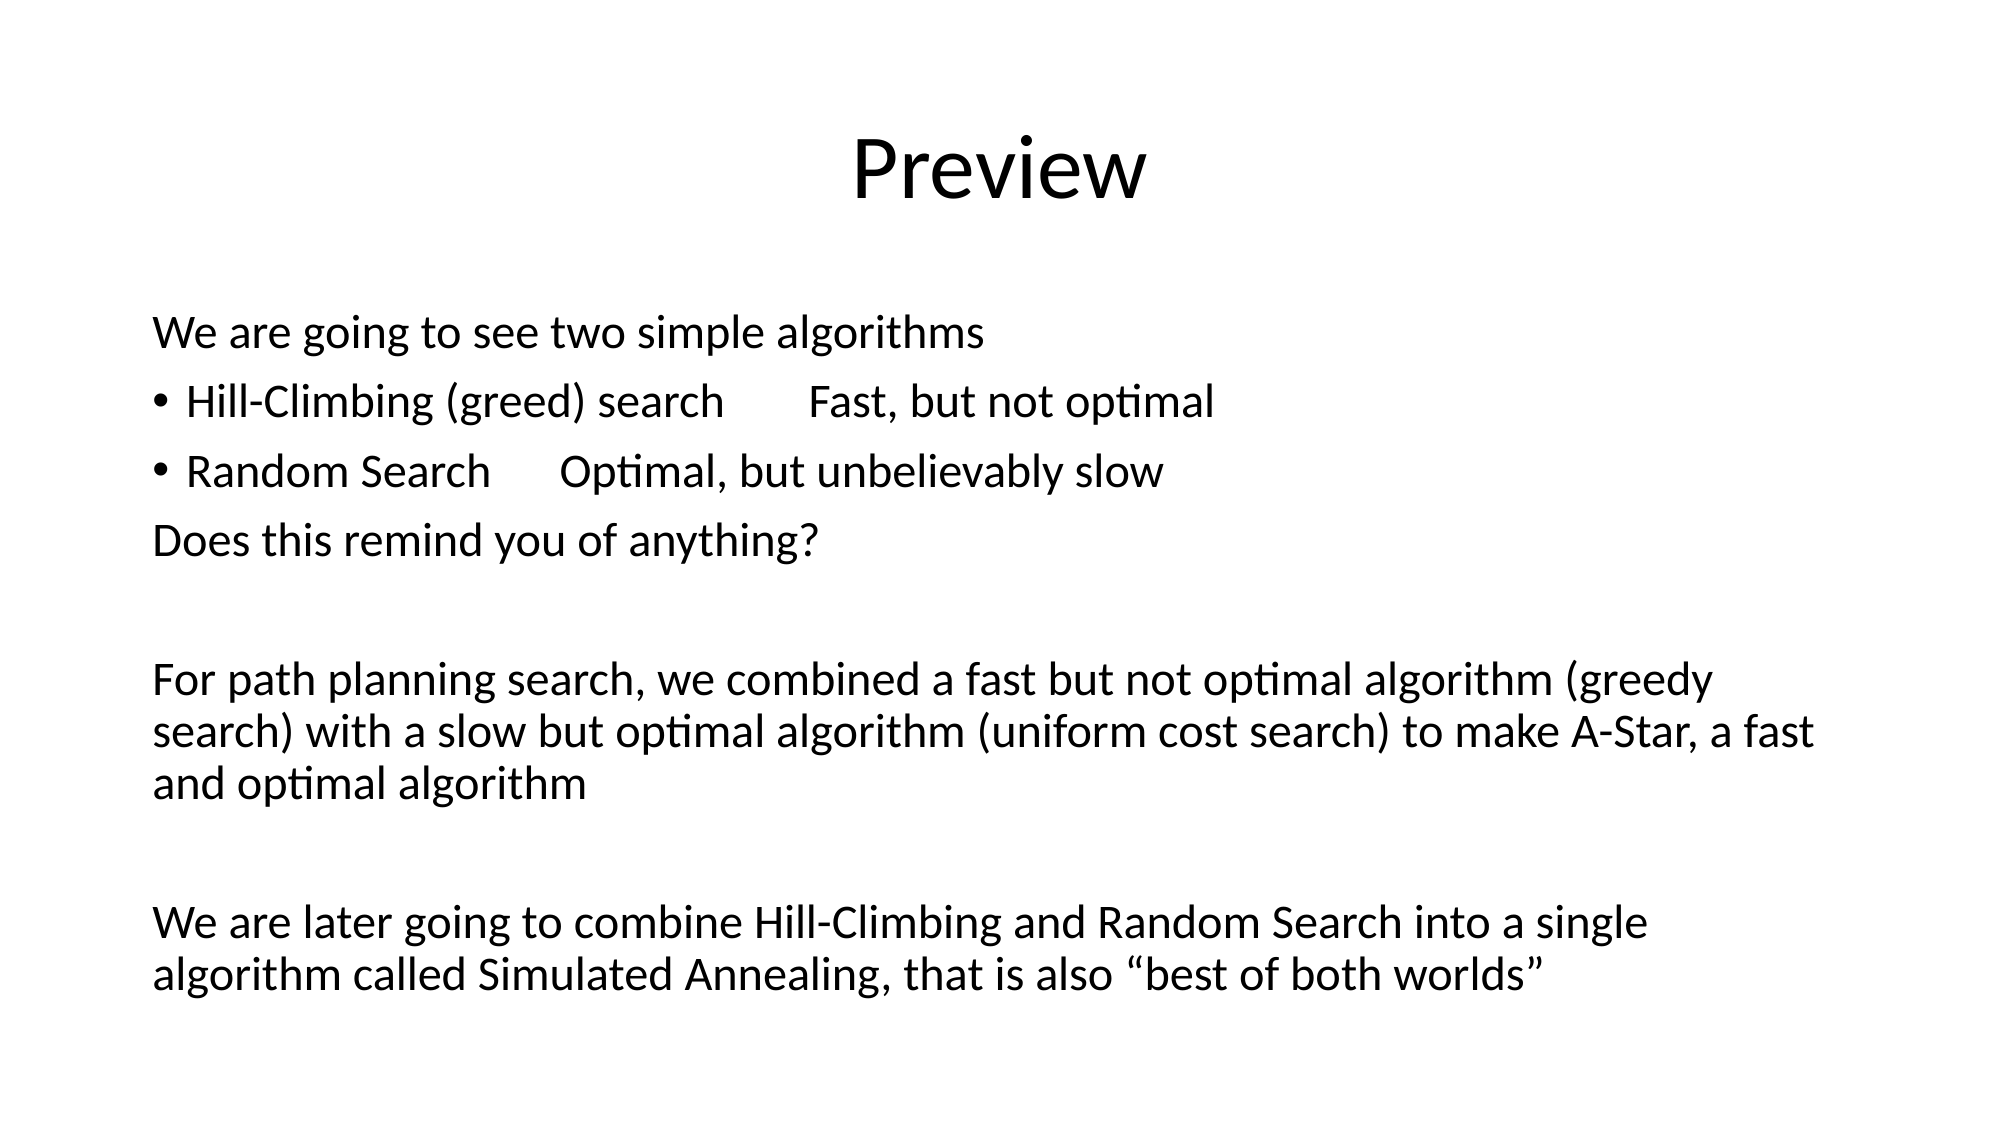

# Preview
We are going to see two simple algorithms
Hill-Climbing (greed) search		Fast, but not optimal
Random Search				Optimal, but unbelievably slow
Does this remind you of anything?

For path planning search, we combined a fast but not optimal algorithm (greedy search) with a slow but optimal algorithm (uniform cost search) to make A-Star, a fast and optimal algorithm

We are later going to combine Hill-Climbing and Random Search into a single algorithm called Simulated Annealing, that is also “best of both worlds”